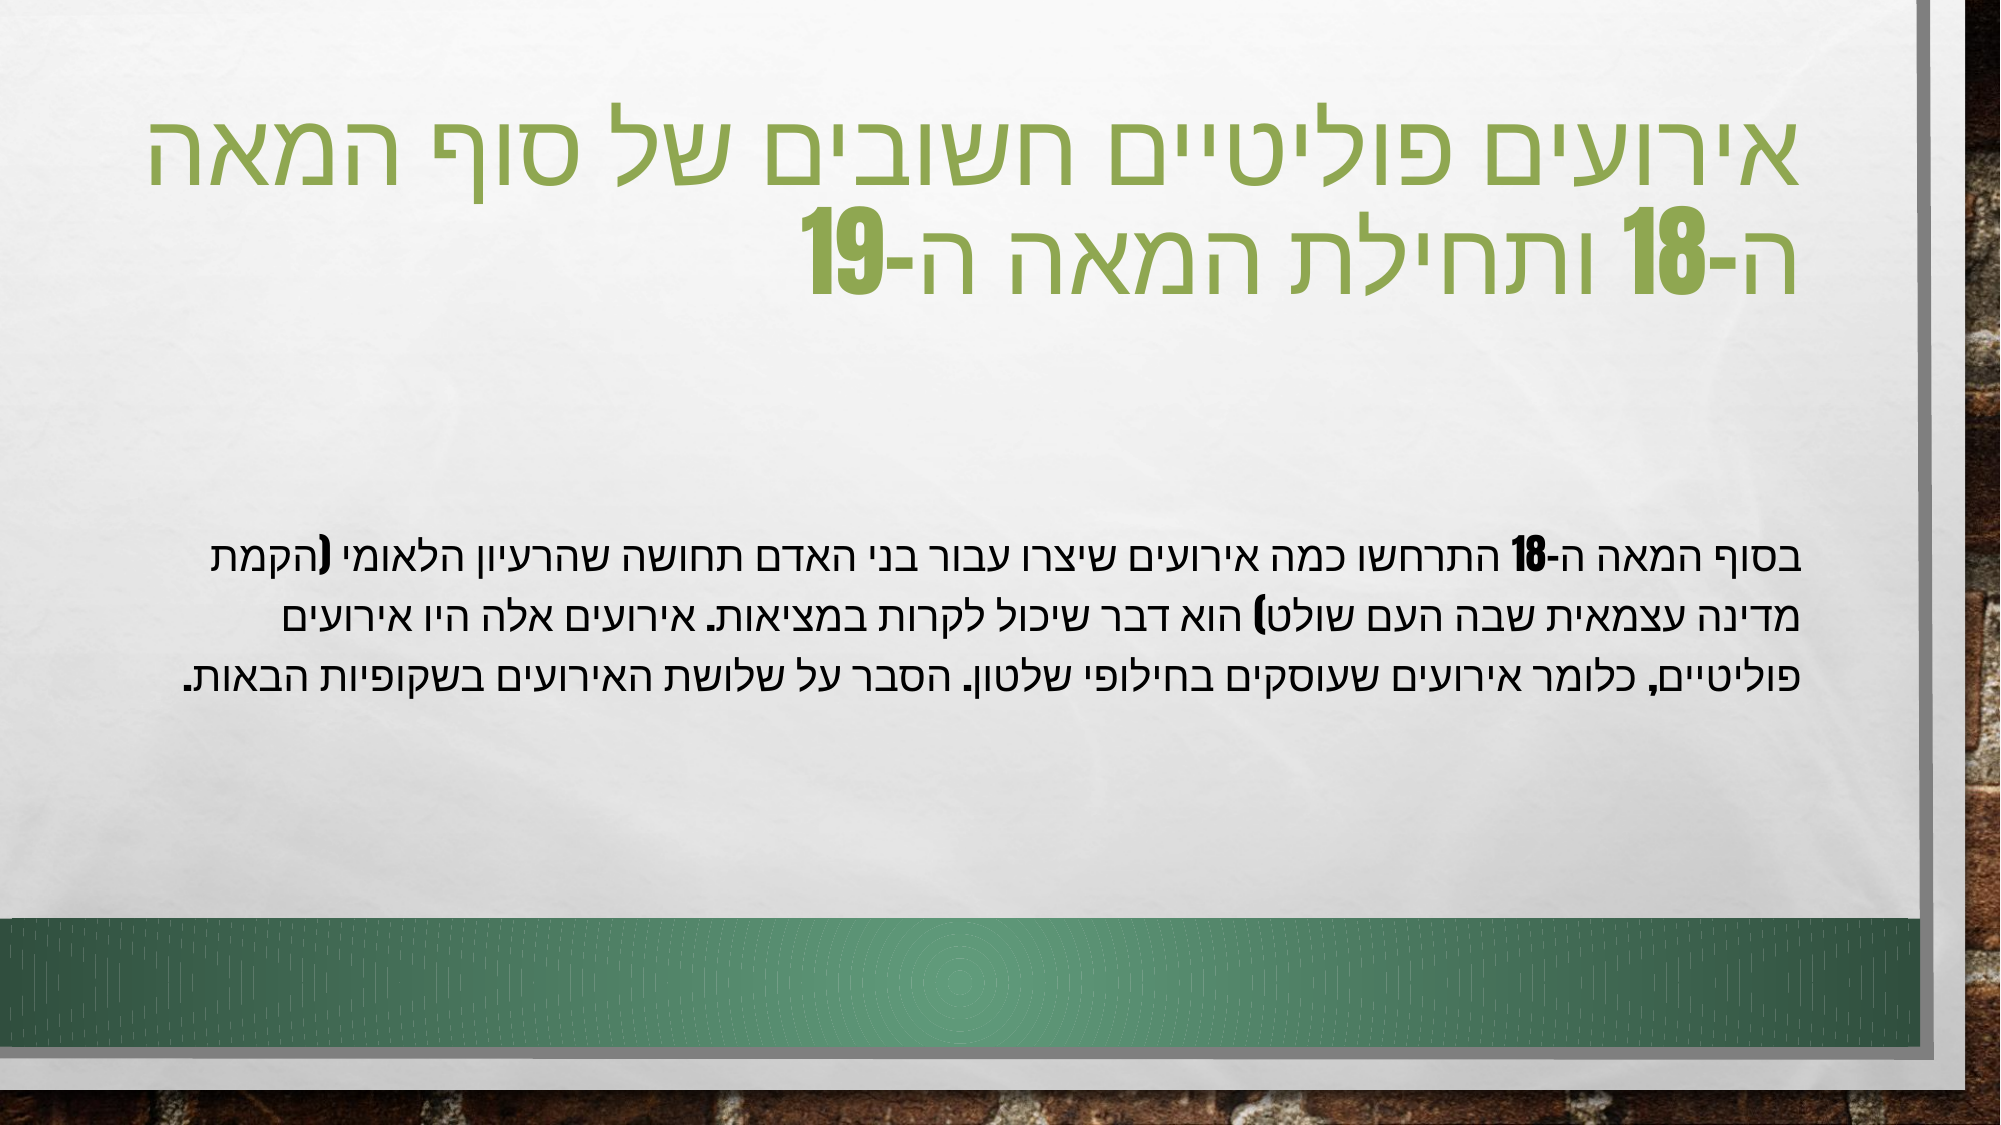

# אירועים פוליטיים חשובים של סוף המאה ה-18 ותחילת המאה ה-19
בסוף המאה ה-18 התרחשו כמה אירועים שיצרו עבור בני האדם תחושה שהרעיון הלאומי (הקמת מדינה עצמאית שבה העם שולט) הוא דבר שיכול לקרות במציאות. אירועים אלה היו אירועים פוליטיים, כלומר אירועים שעוסקים בחילופי שלטון. הסבר על שלושת האירועים בשקופיות הבאות.